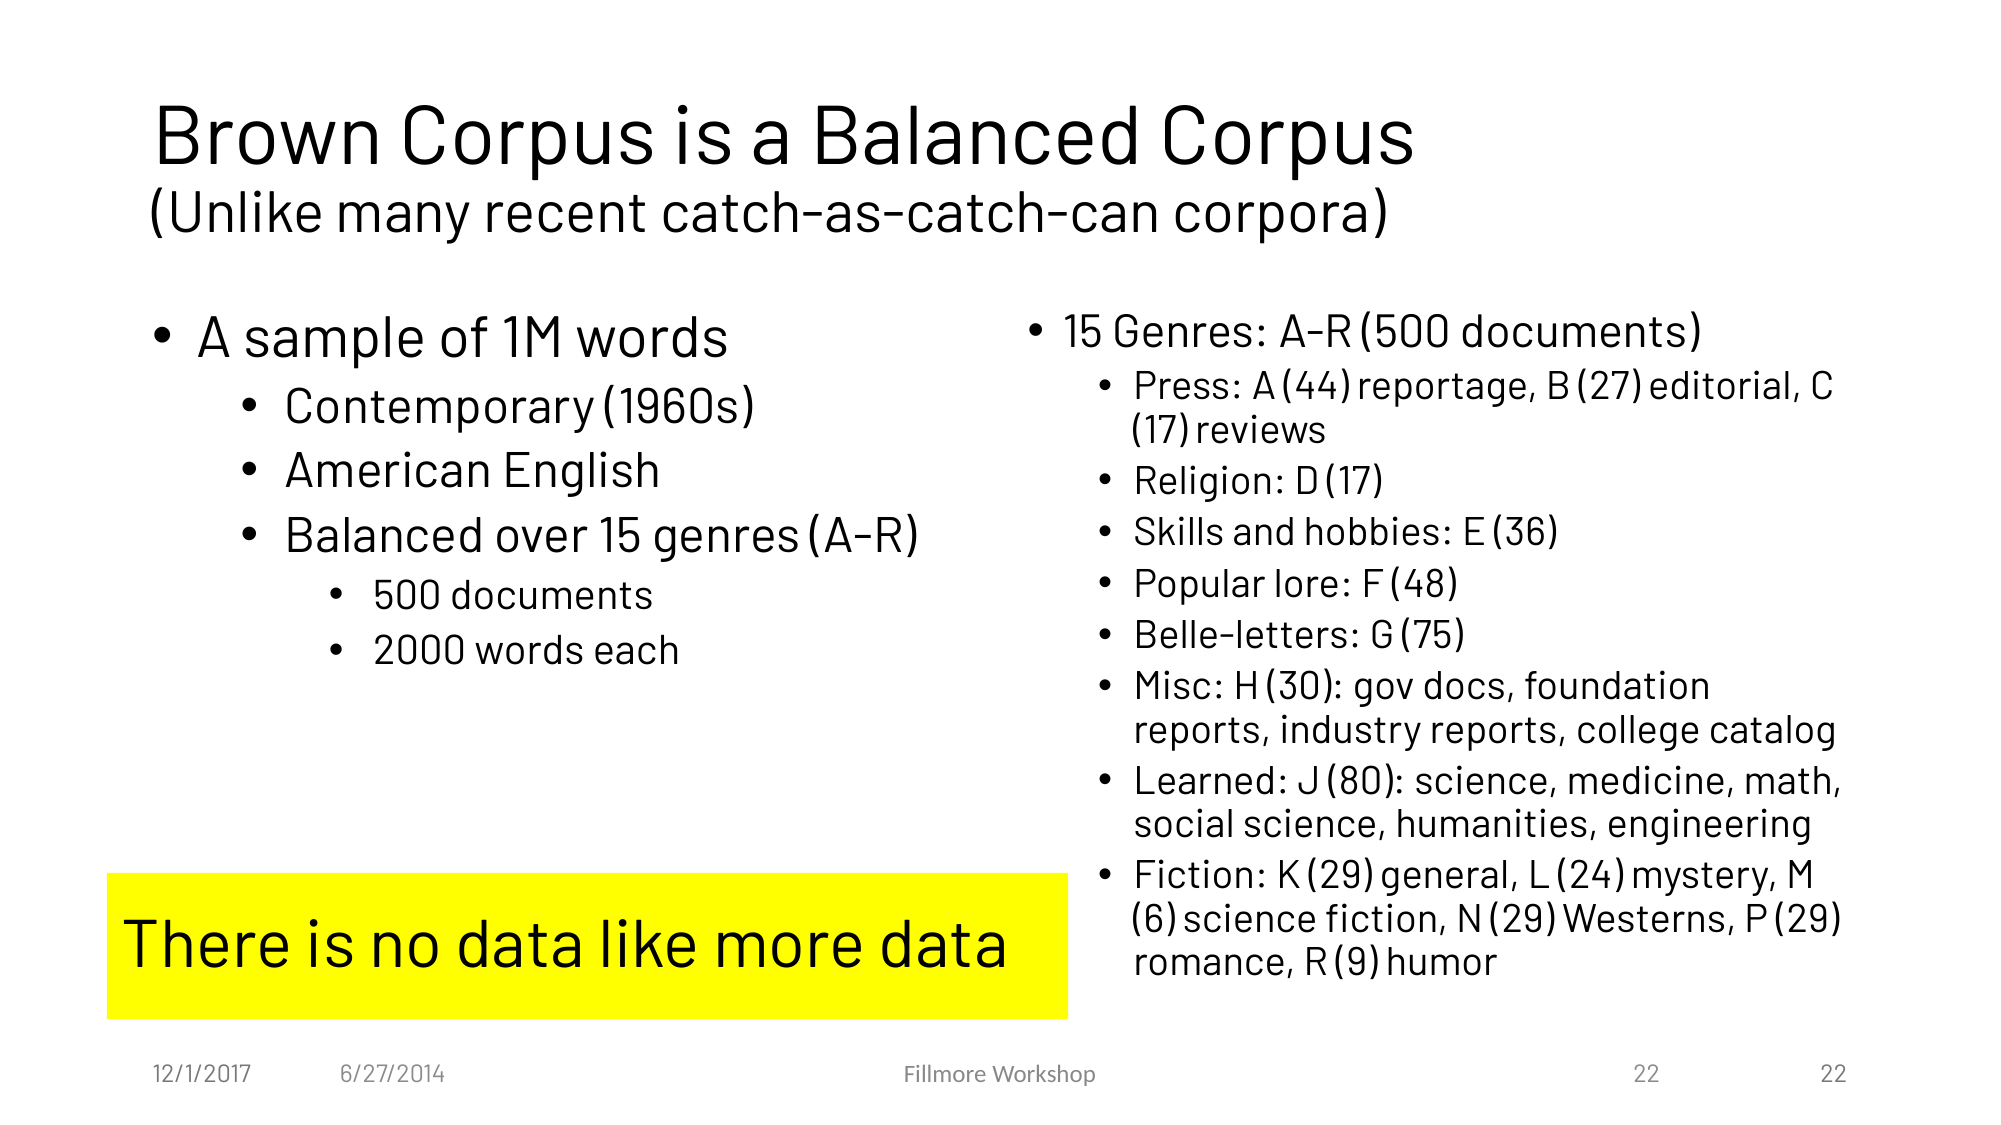

# Brown Corpus is a Balanced Corpus (Unlike many recent catch-as-catch-can corpora)
A sample of 1M words
Contemporary (1960s)
American English
Balanced over 15 genres (A-R)
500 documents
2000 words each
15 Genres: A-R (500 documents)
Press: A (44) reportage, B (27) editorial, C (17) reviews
Religion: D (17)
Skills and hobbies: E (36)
Popular lore: F (48)
Belle-letters: G (75)
Misc: H (30): gov docs, foundation reports, industry reports, college catalog
Learned: J (80): science, medicine, math, social science, humanities, engineering
Fiction: K (29) general, L (24) mystery, M (6) science fiction, N (29) Westerns, P (29) romance, R (9) humor
There is no data like more data
12/1/2017
22
6/27/2014
Fillmore Workshop
22